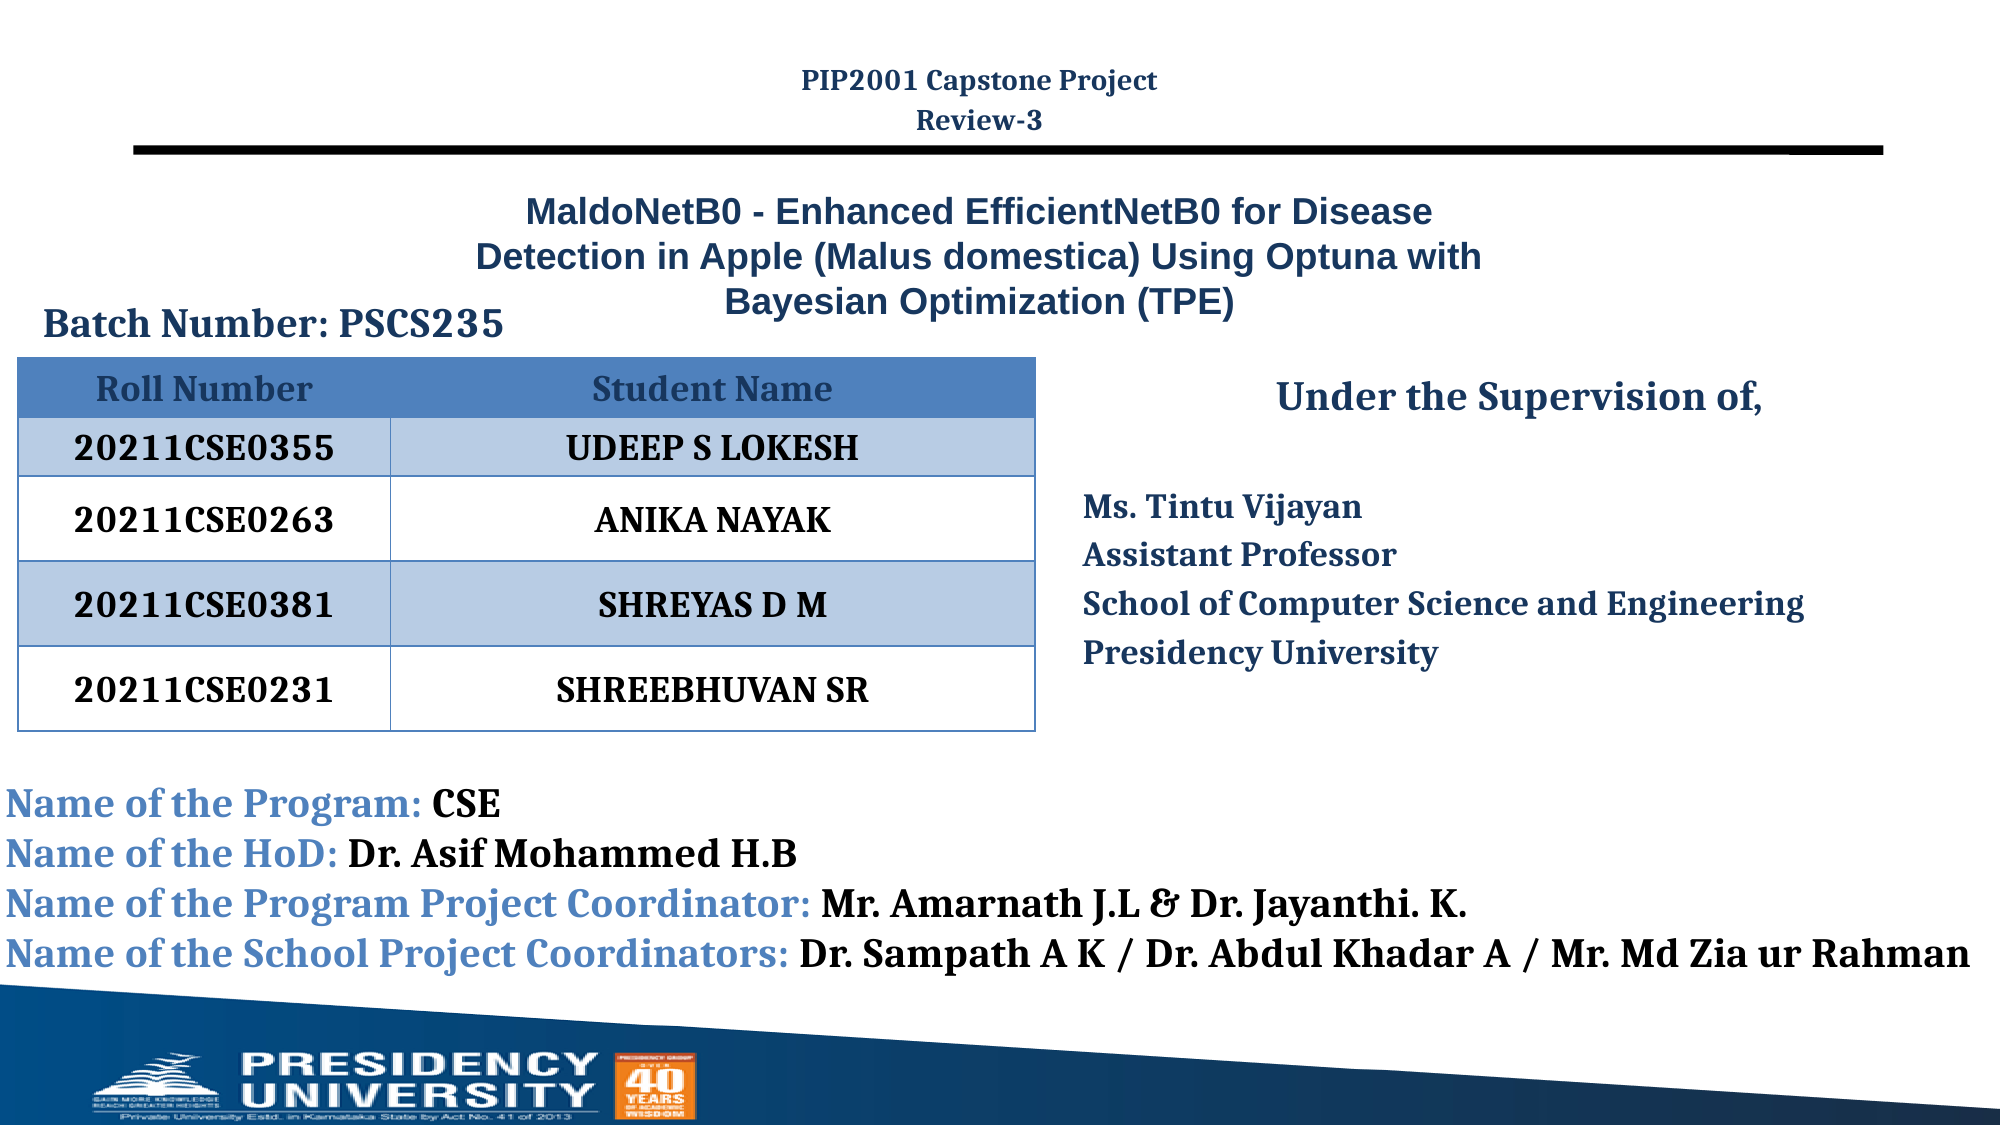

PIP2001 Capstone Project
Review-3
# MaldoNetB0 - Enhanced EfficientNetB0 for Disease Detection in Apple (Malus domestica) Using Optuna with Bayesian Optimization (TPE)
Batch Number: PSCS235

| Roll Number | Student Name |
| --- | --- |
| 20211CSE0355 | UDEEP S LOKESH |
| 20211CSE0263 | ANIKA NAYAK |
| 20211CSE0381 | SHREYAS D M |
| 20211CSE0231 | SHREEBHUVAN SR |
Under the Supervision of,

Ms. Tintu Vijayan
Assistant Professor
School of Computer Science and Engineering
Presidency University

Name of the Program: CSE
Name of the HoD: Dr. Asif Mohammed H.B
Name of the Program Project Coordinator: Mr. Amarnath J.L & Dr. Jayanthi. K.
Name of the School Project Coordinators: Dr. Sampath A K / Dr. Abdul Khadar A / Mr. Md Zia ur Rahman